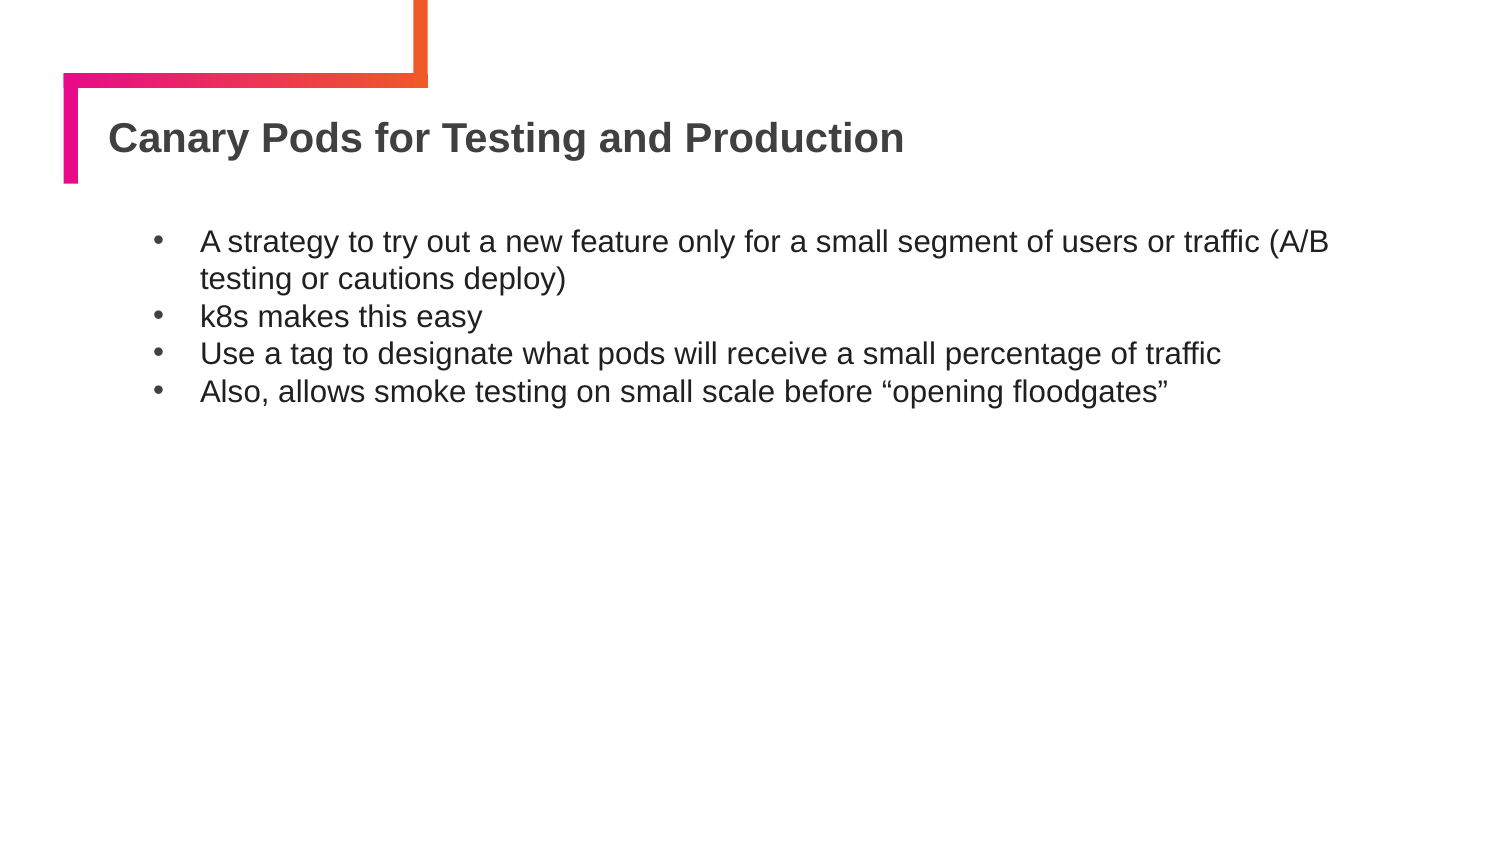

# Canary Pods for Testing and Production
A strategy to try out a new feature only for a small segment of users or traffic (A/B testing or cautions deploy)
k8s makes this easy
Use a tag to designate what pods will receive a small percentage of traffic
Also, allows smoke testing on small scale before “opening floodgates”

185